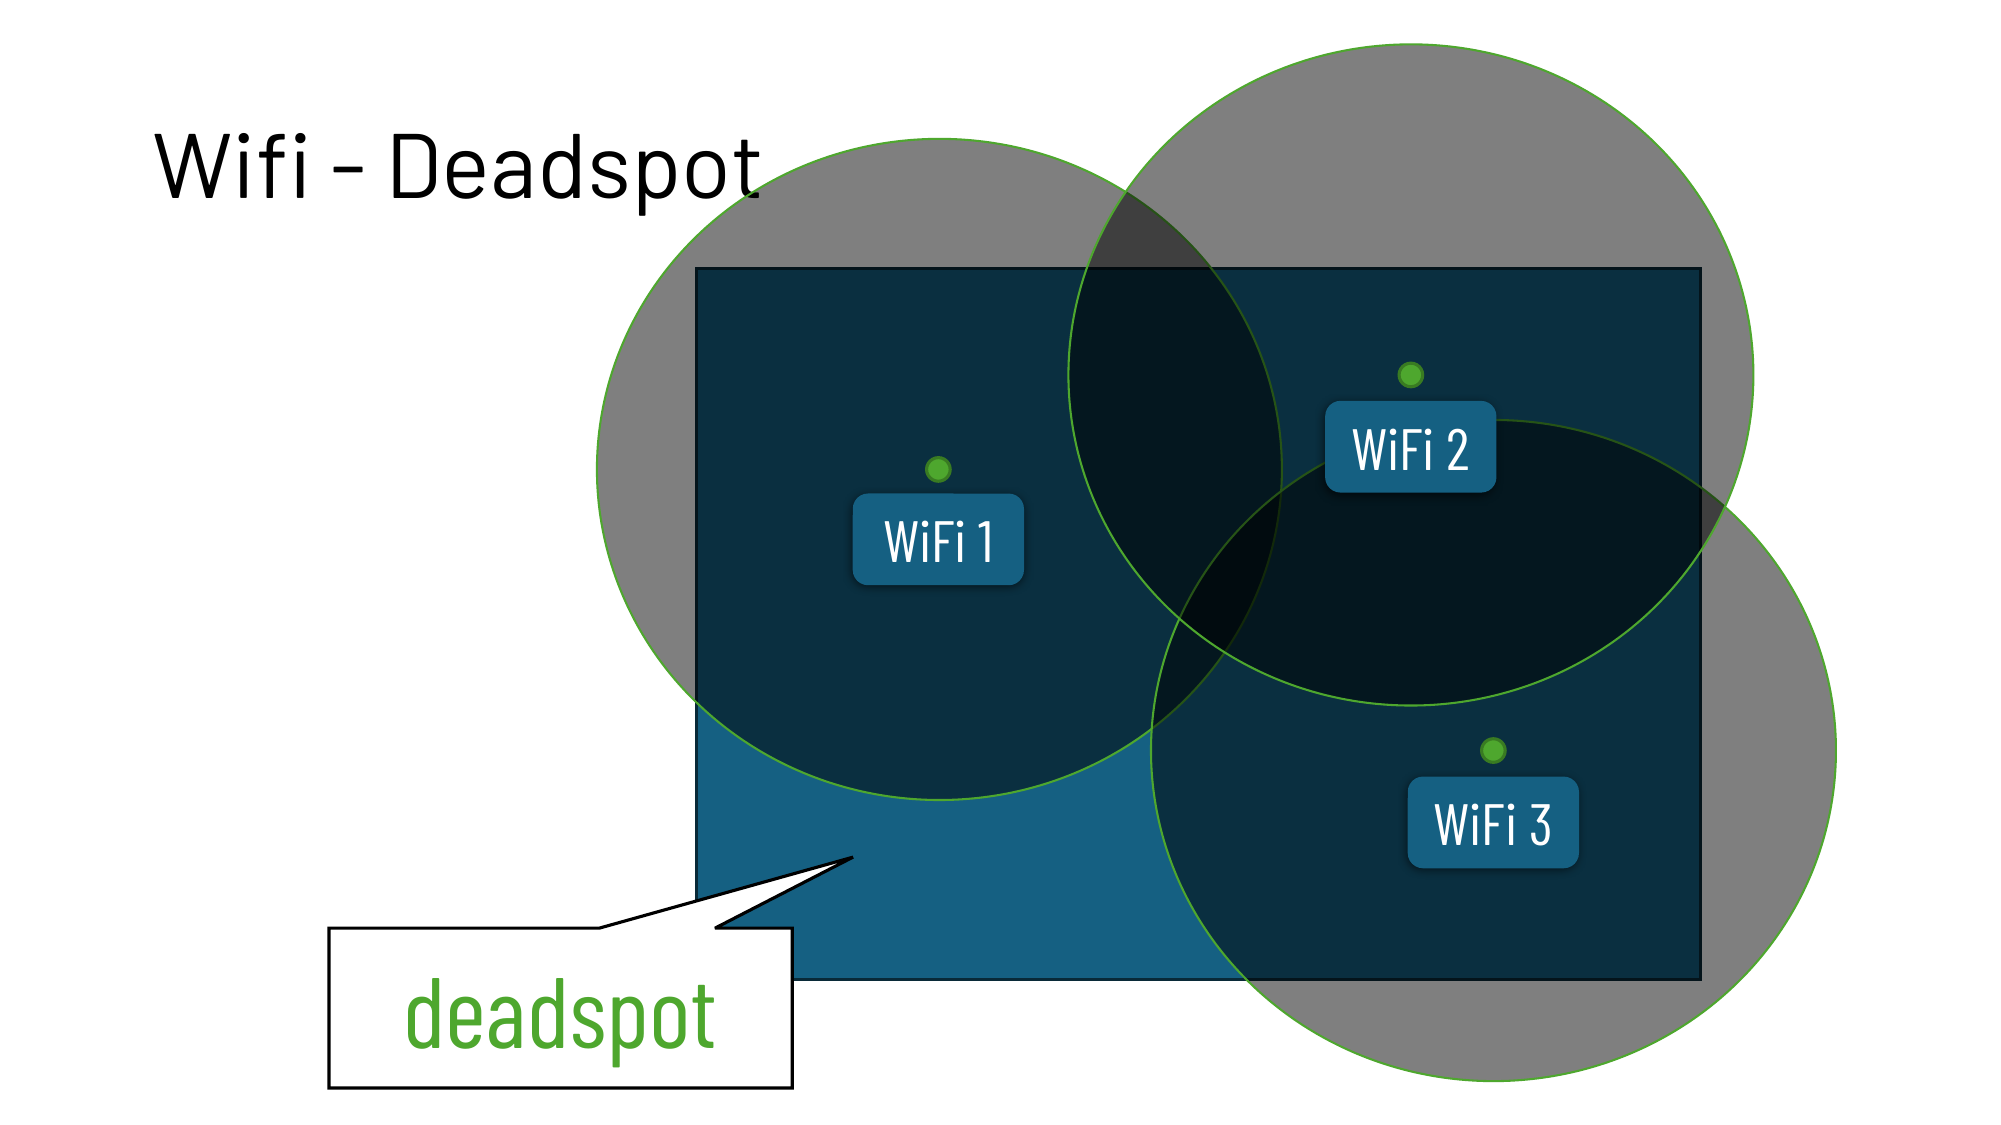

# Wifi - Deadspot

WiFi 2

WiFi 1

WiFi 3
deadspot